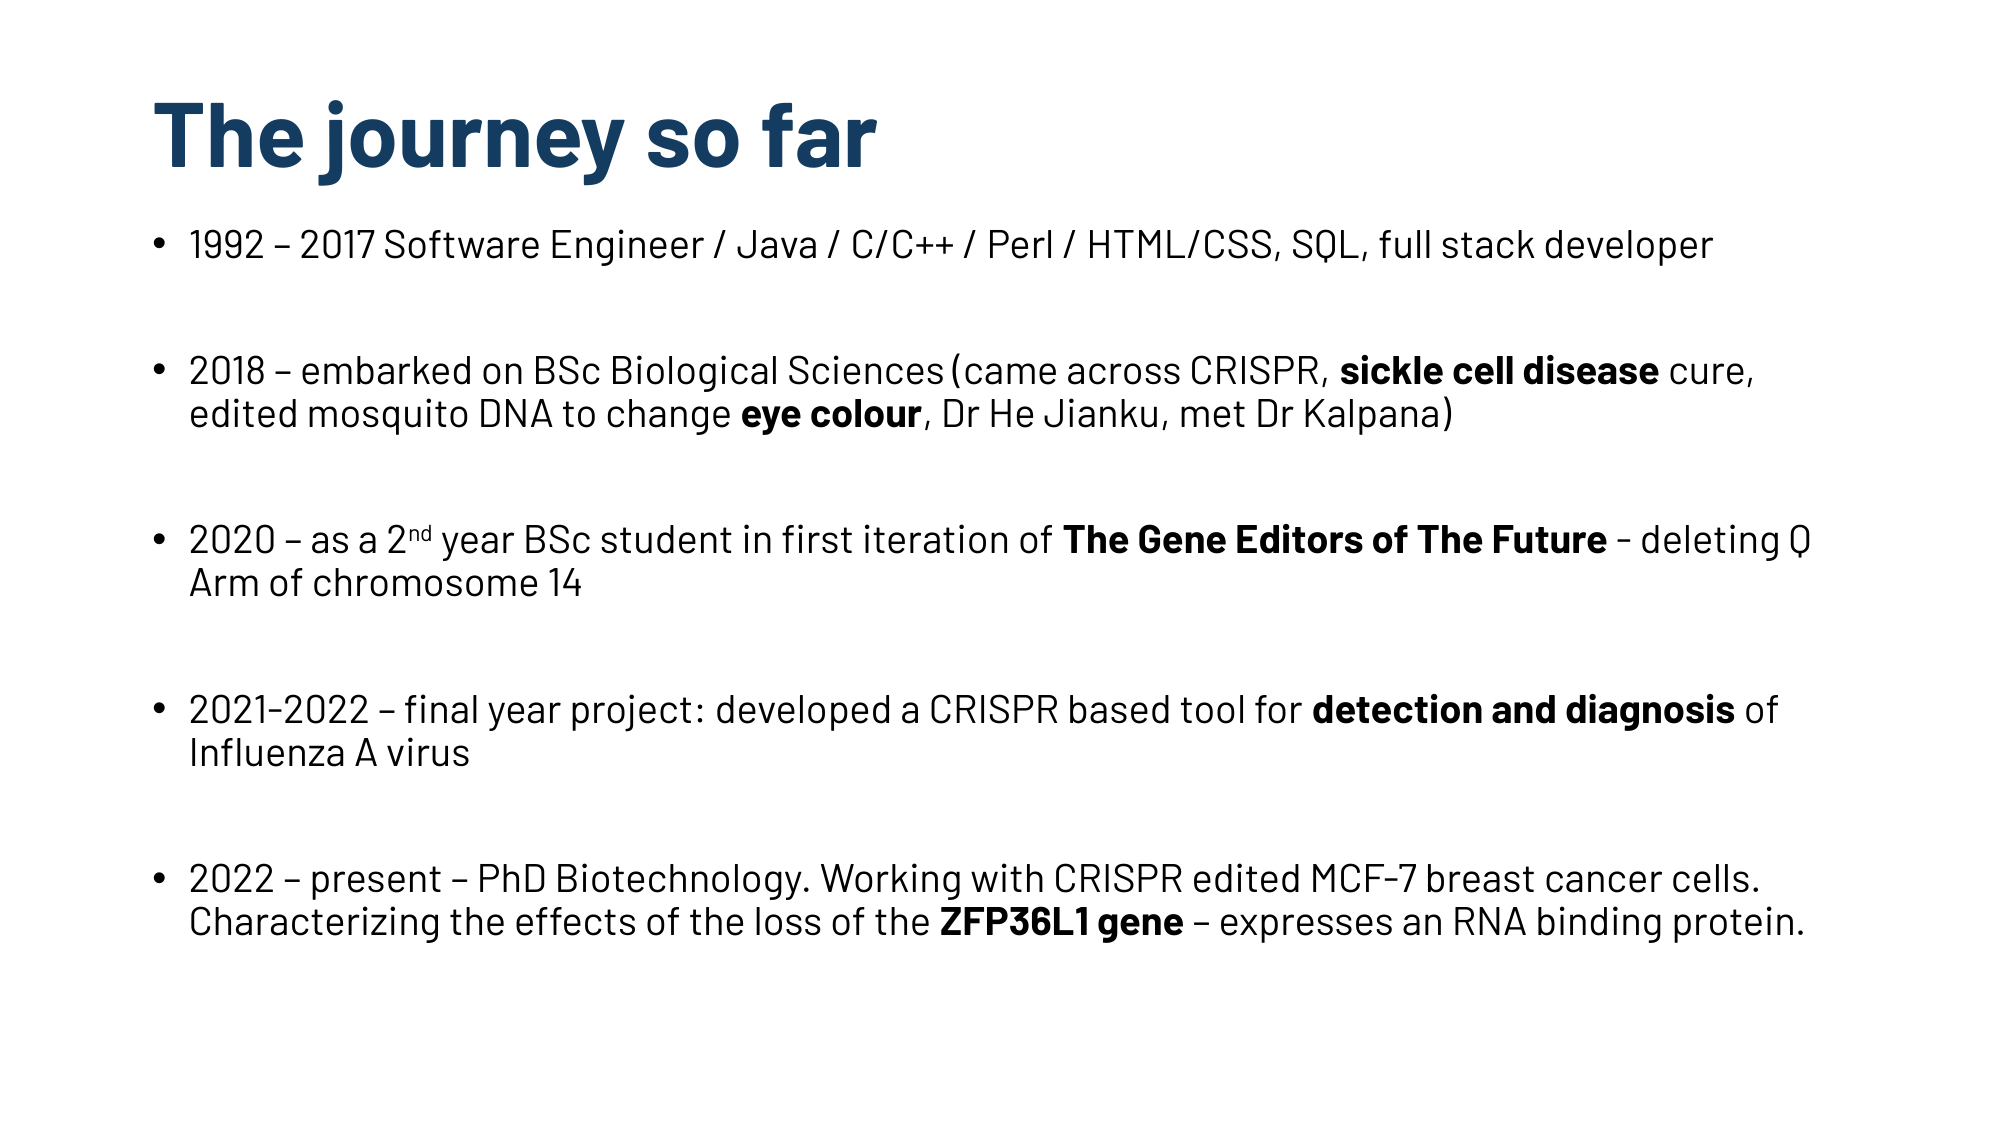

# The journey so far
1992 – 2017 Software Engineer / Java / C/C++ / Perl / HTML/CSS, SQL, full stack developer

2018 – embarked on BSc Biological Sciences (came across CRISPR, sickle cell disease cure, edited mosquito DNA to change eye colour, Dr He Jianku, met Dr Kalpana)

2020 – as a 2nd year BSc student in first iteration of The Gene Editors of The Future - deleting Q Arm of chromosome 14

2021-2022 – final year project: developed a CRISPR based tool for detection and diagnosis of Influenza A virus

2022 – present – PhD Biotechnology. Working with CRISPR edited MCF-7 breast cancer cells. Characterizing the effects of the loss of the ZFP36L1 gene – expresses an RNA binding protein.